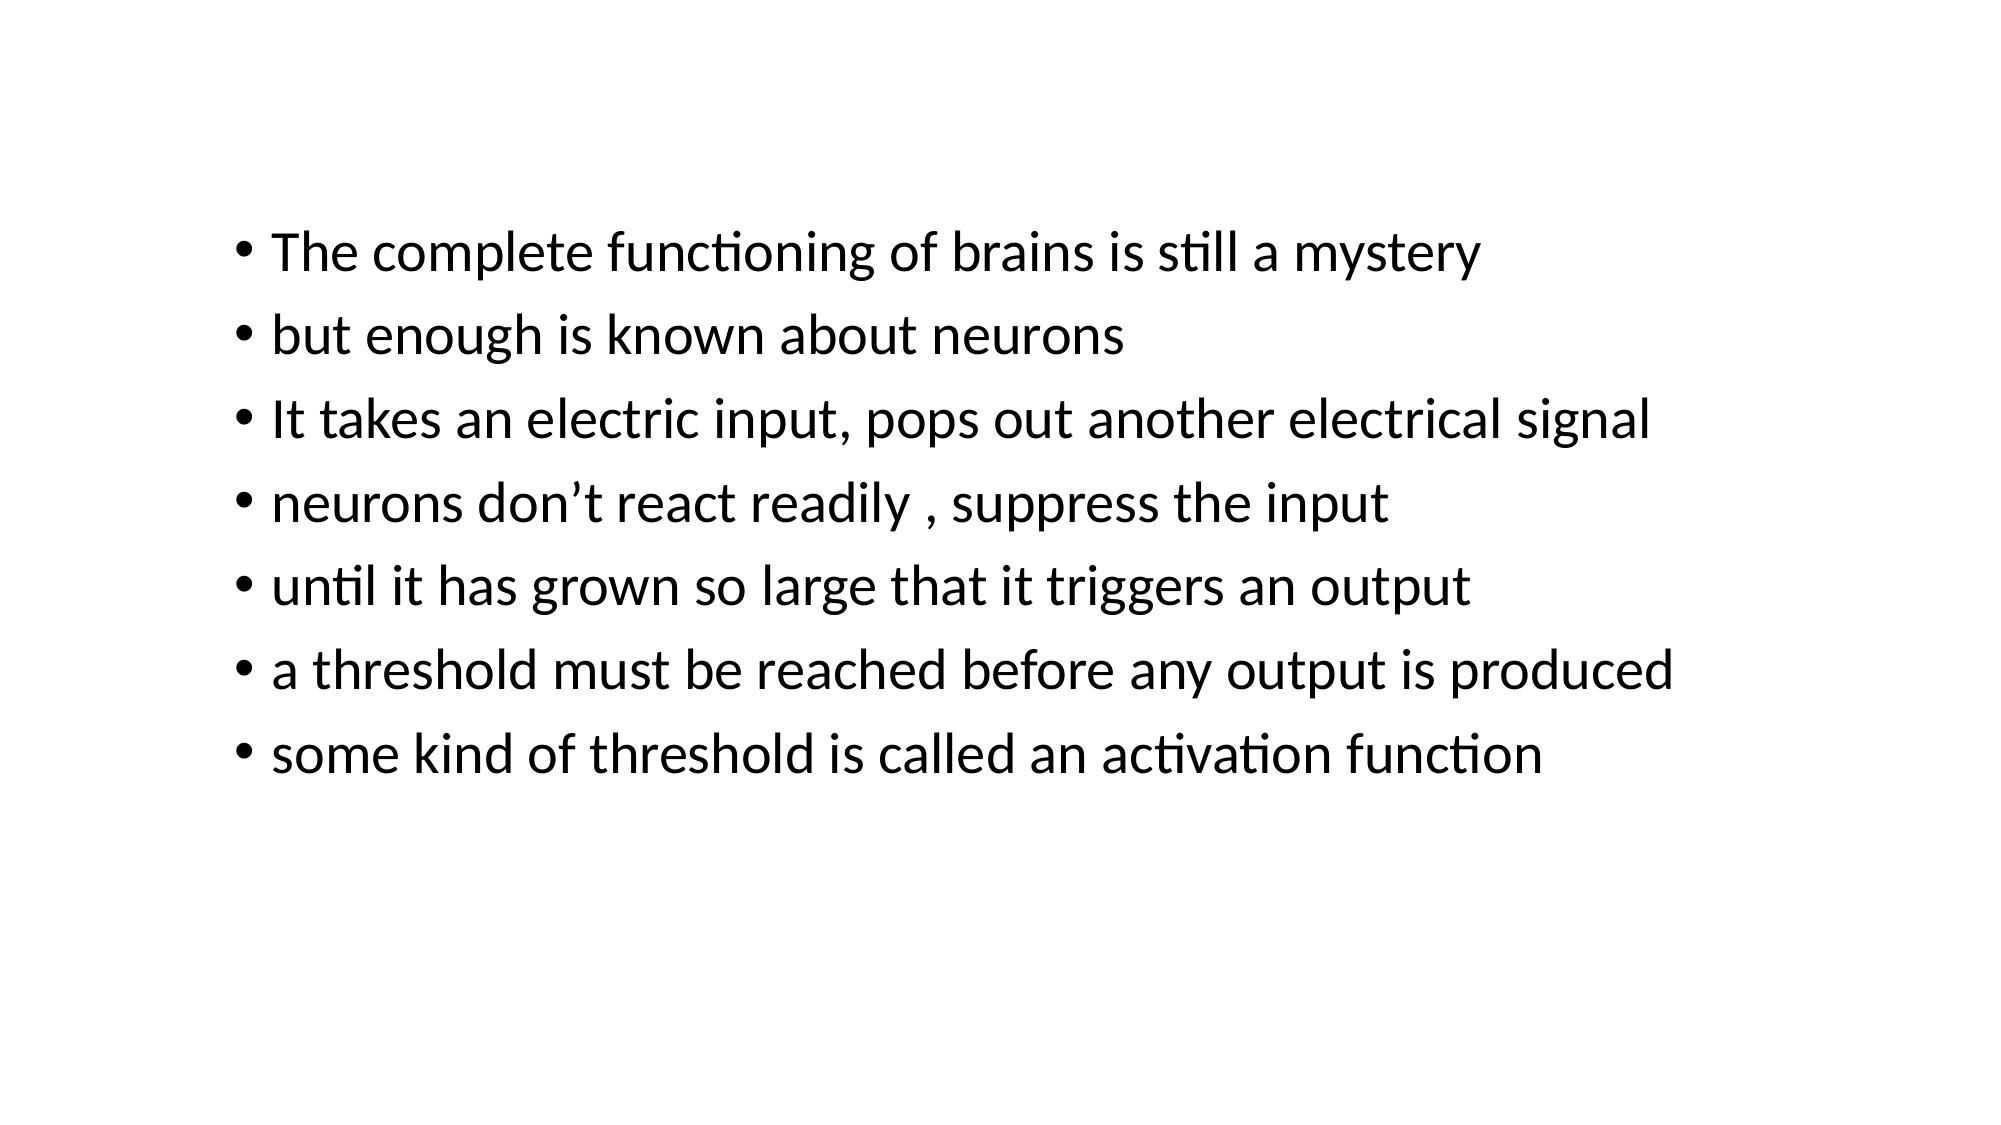

The complete functioning of brains is still a mystery
but enough is known about neurons
It takes an electric input, pops out another electrical signal
neurons don’t react readily , suppress the input
until it has grown so large that it triggers an output
a threshold must be reached before any output is produced
some kind of threshold is called an activation function